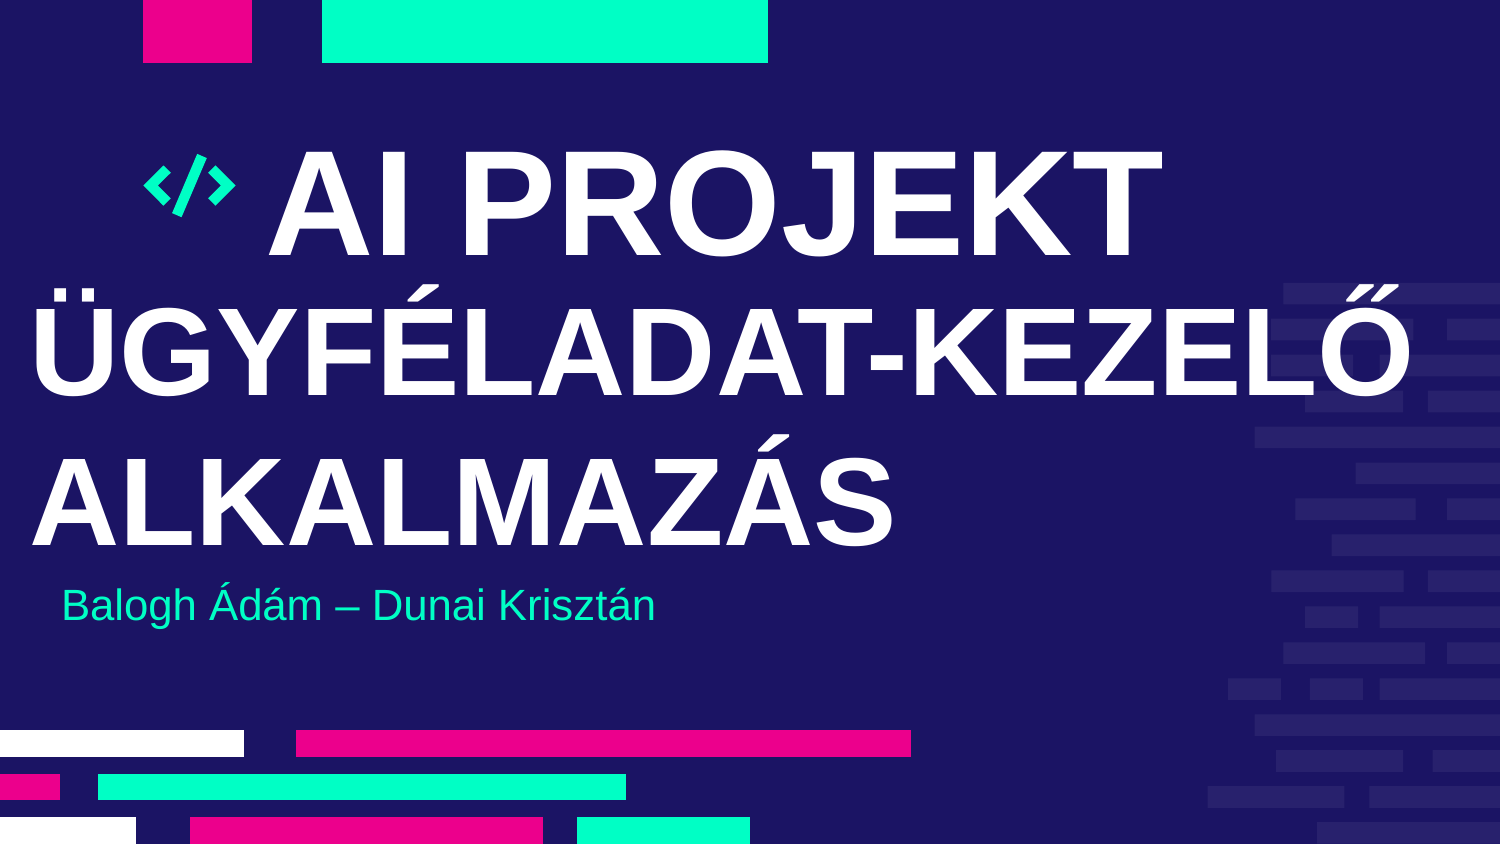

# AI PROJEKT
ÜGYFÉLADAT-KEZELŐ ALKALMAZÁS
Balogh Ádám – Dunai Krisztán